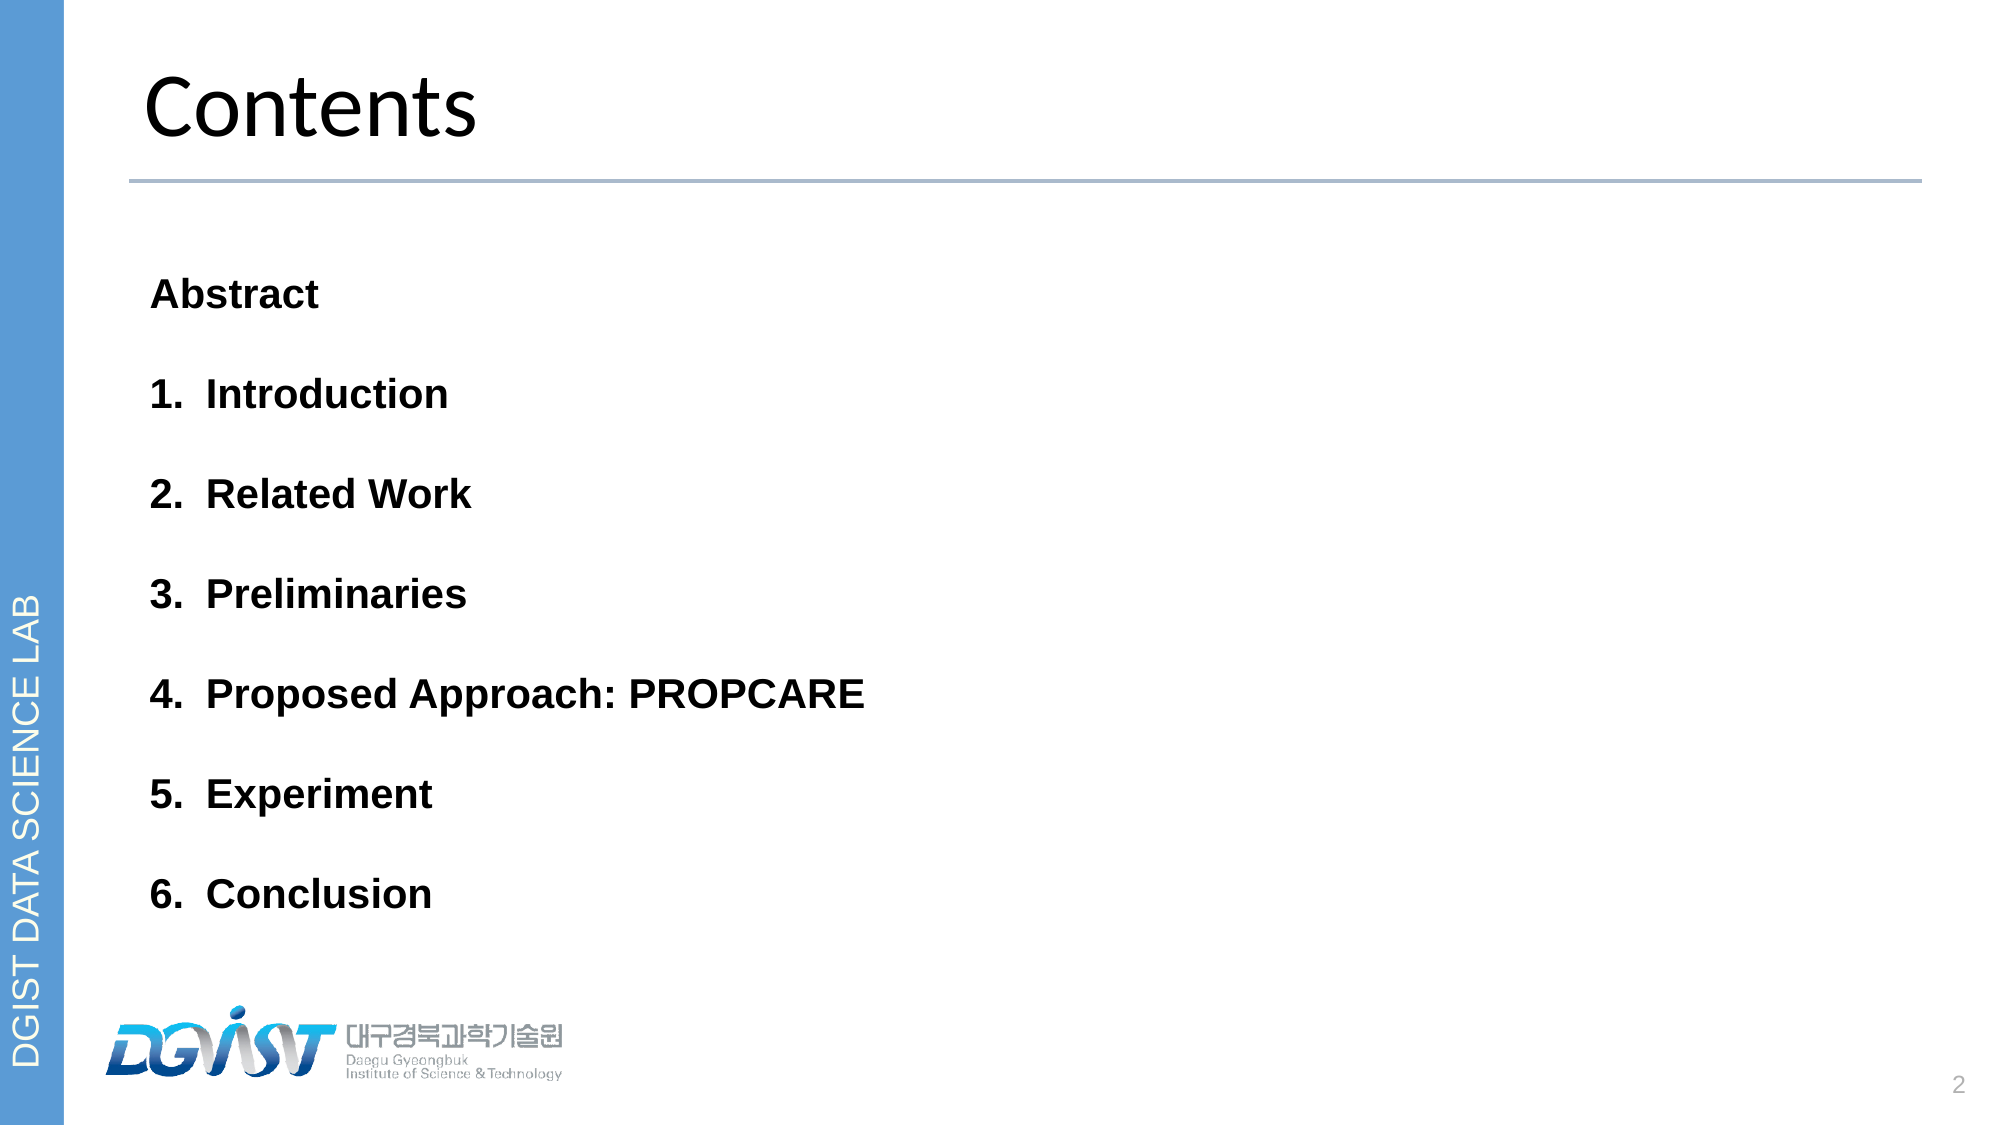

Abstract
Introduction
Related Work
Preliminaries
Proposed Approach: PROPCARE
Experiment
Conclusion
2